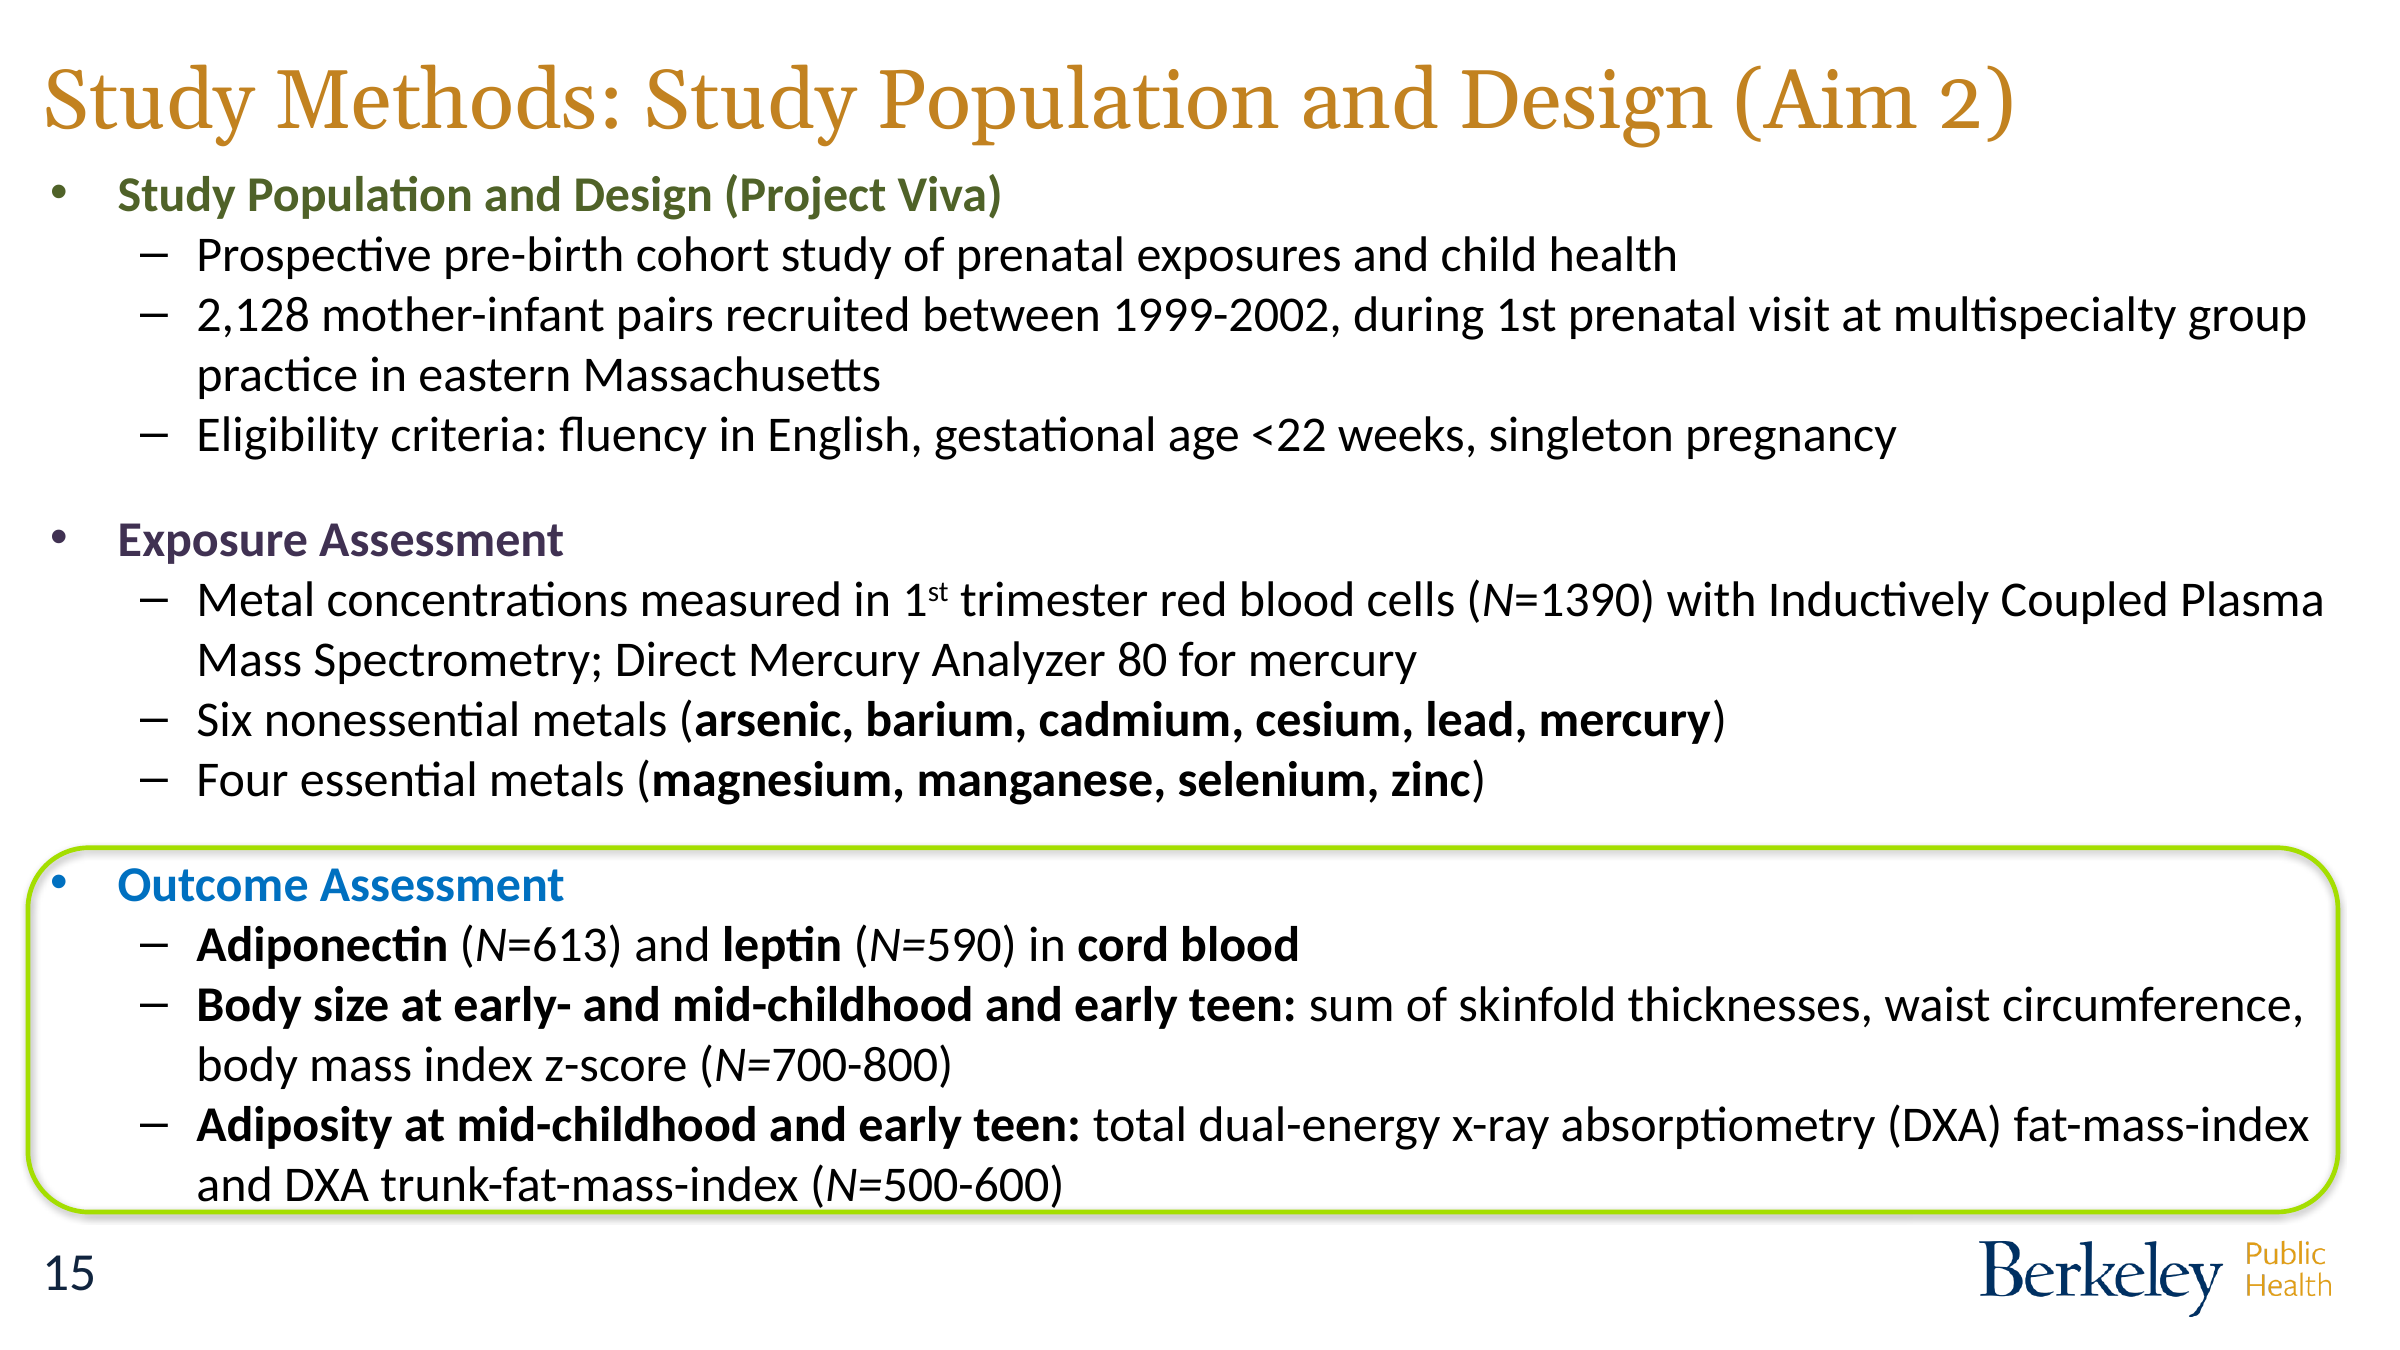

# Study Methods: Study Population and Design (Aim 2)
Study Population and Design (Project Viva)
Prospective pre-birth cohort study of prenatal exposures and child health
2,128 mother-infant pairs recruited between 1999-2002, during 1st prenatal visit at multispecialty group practice in eastern Massachusetts
Eligibility criteria: fluency in English, gestational age <22 weeks, singleton pregnancy

Exposure Assessment
Metal concentrations measured in 1st trimester red blood cells (N=1390) with Inductively Coupled Plasma Mass Spectrometry; Direct Mercury Analyzer 80 for mercury
Six nonessential metals (arsenic, barium, cadmium, cesium, lead, mercury)
Four essential metals (magnesium, manganese, selenium, zinc)

Outcome Assessment
Adiponectin (N=613) and leptin (N=590) in cord blood
Body size at early- and mid-childhood and early teen: sum of skinfold thicknesses, waist circumference, body mass index z-score (N=700-800)
Adiposity at mid-childhood and early teen: total dual-energy x-ray absorptiometry (DXA) fat-mass-index and DXA trunk-fat-mass-index (N=500-600)

15